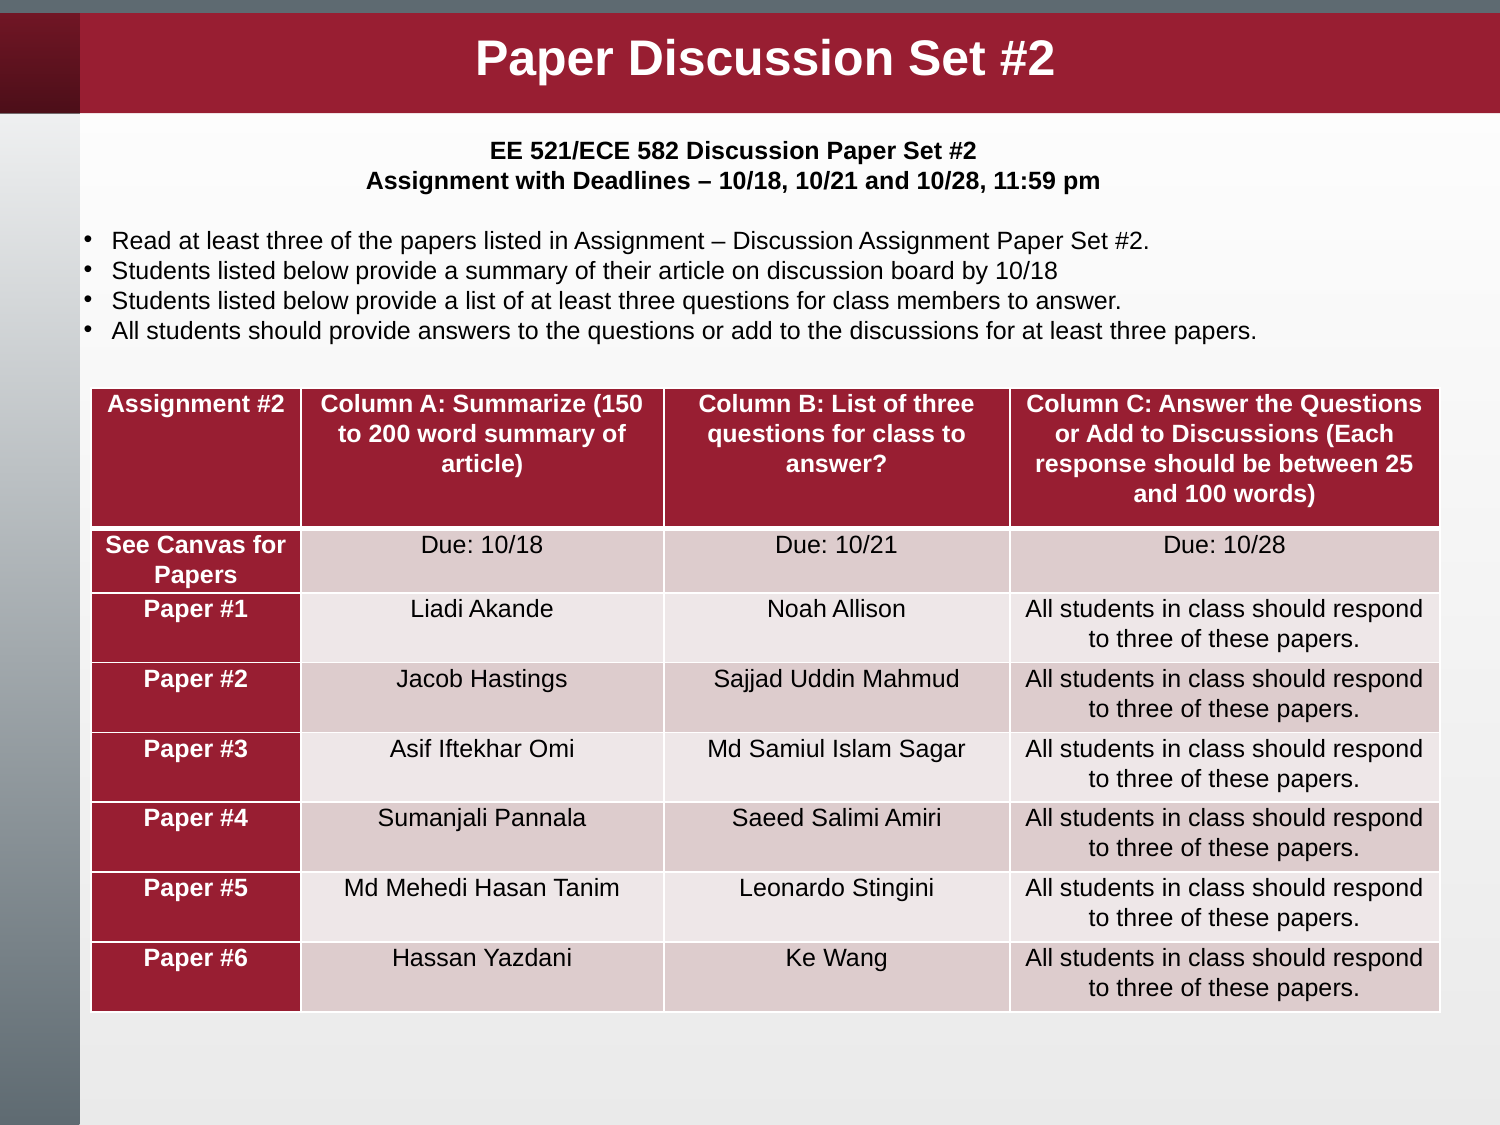

# Paper Discussion Set #2
EE 521/ECE 582 Discussion Paper Set #2
Assignment with Deadlines – 10/18, 10/21 and 10/28, 11:59 pm

Read at least three of the papers listed in Assignment – Discussion Assignment Paper Set #2.
Students listed below provide a summary of their article on discussion board by 10/18
Students listed below provide a list of at least three questions for class members to answer.
All students should provide answers to the questions or add to the discussions for at least three papers.
| Assignment #2 | Column A: Summarize (150 to 200 word summary of article) | Column B: List of three questions for class to answer? | Column C: Answer the Questions or Add to Discussions (Each response should be between 25 and 100 words) |
| --- | --- | --- | --- |
| See Canvas for Papers | Due: 10/18 | Due: 10/21 | Due: 10/28 |
| Paper #1 | Liadi Akande | Noah Allison | All students in class should respond to three of these papers. |
| Paper #2 | Jacob Hastings | Sajjad Uddin Mahmud | All students in class should respond to three of these papers. |
| Paper #3 | Asif Iftekhar Omi | Md Samiul Islam Sagar | All students in class should respond to three of these papers. |
| Paper #4 | Sumanjali Pannala | Saeed Salimi Amiri | All students in class should respond to three of these papers. |
| Paper #5 | Md Mehedi Hasan Tanim | Leonardo Stingini | All students in class should respond to three of these papers. |
| Paper #6 | Hassan Yazdani | Ke Wang | All students in class should respond to three of these papers. |